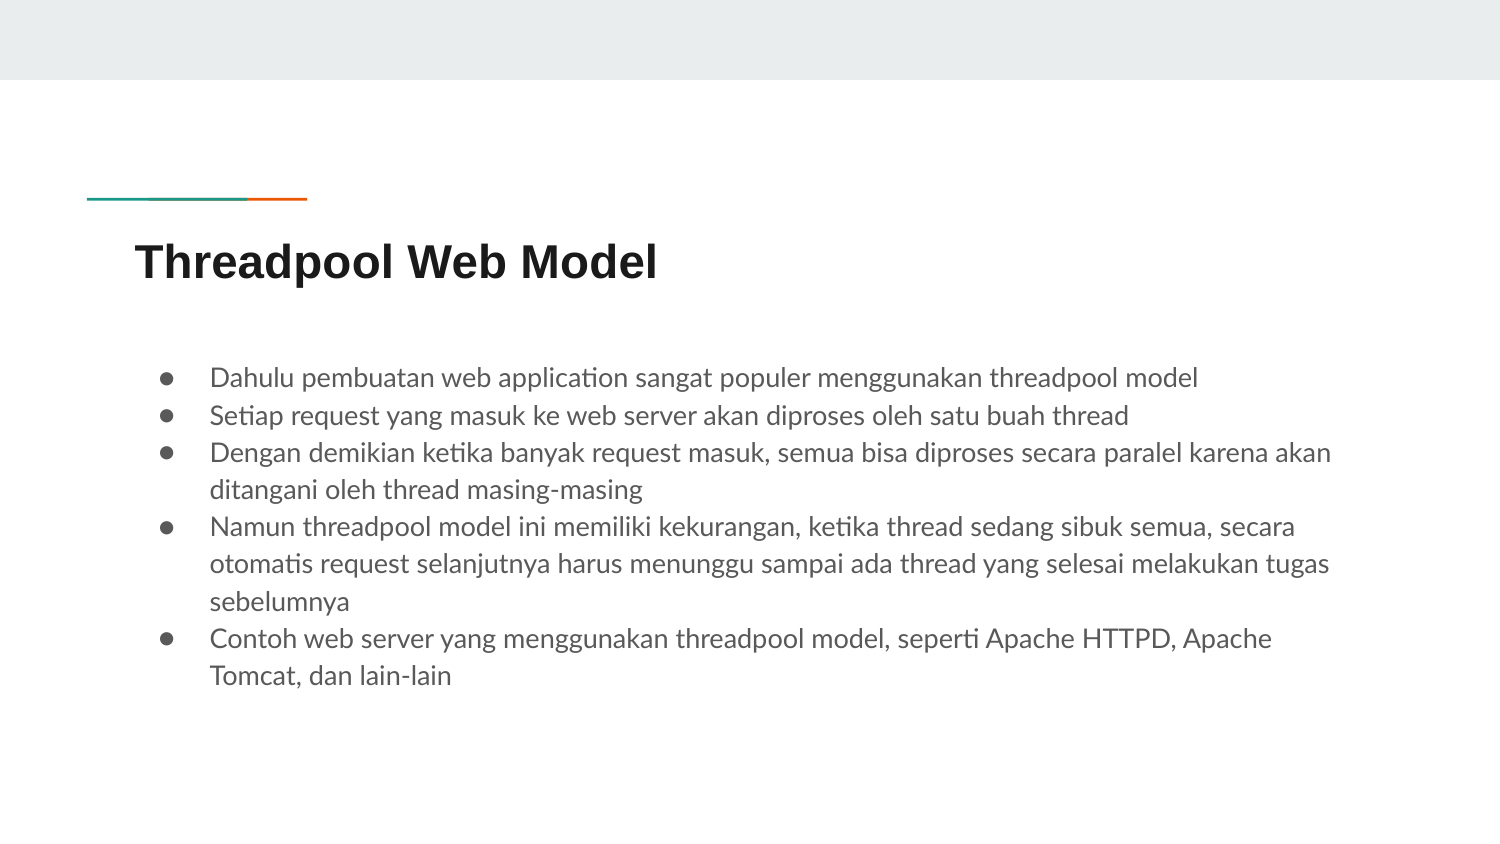

# Threadpool Web Model
Dahulu pembuatan web application sangat populer menggunakan threadpool model
Setiap request yang masuk ke web server akan diproses oleh satu buah thread
Dengan demikian ketika banyak request masuk, semua bisa diproses secara paralel karena akan ditangani oleh thread masing-masing
Namun threadpool model ini memiliki kekurangan, ketika thread sedang sibuk semua, secara otomatis request selanjutnya harus menunggu sampai ada thread yang selesai melakukan tugas sebelumnya
Contoh web server yang menggunakan threadpool model, seperti Apache HTTPD, Apache Tomcat, dan lain-lain